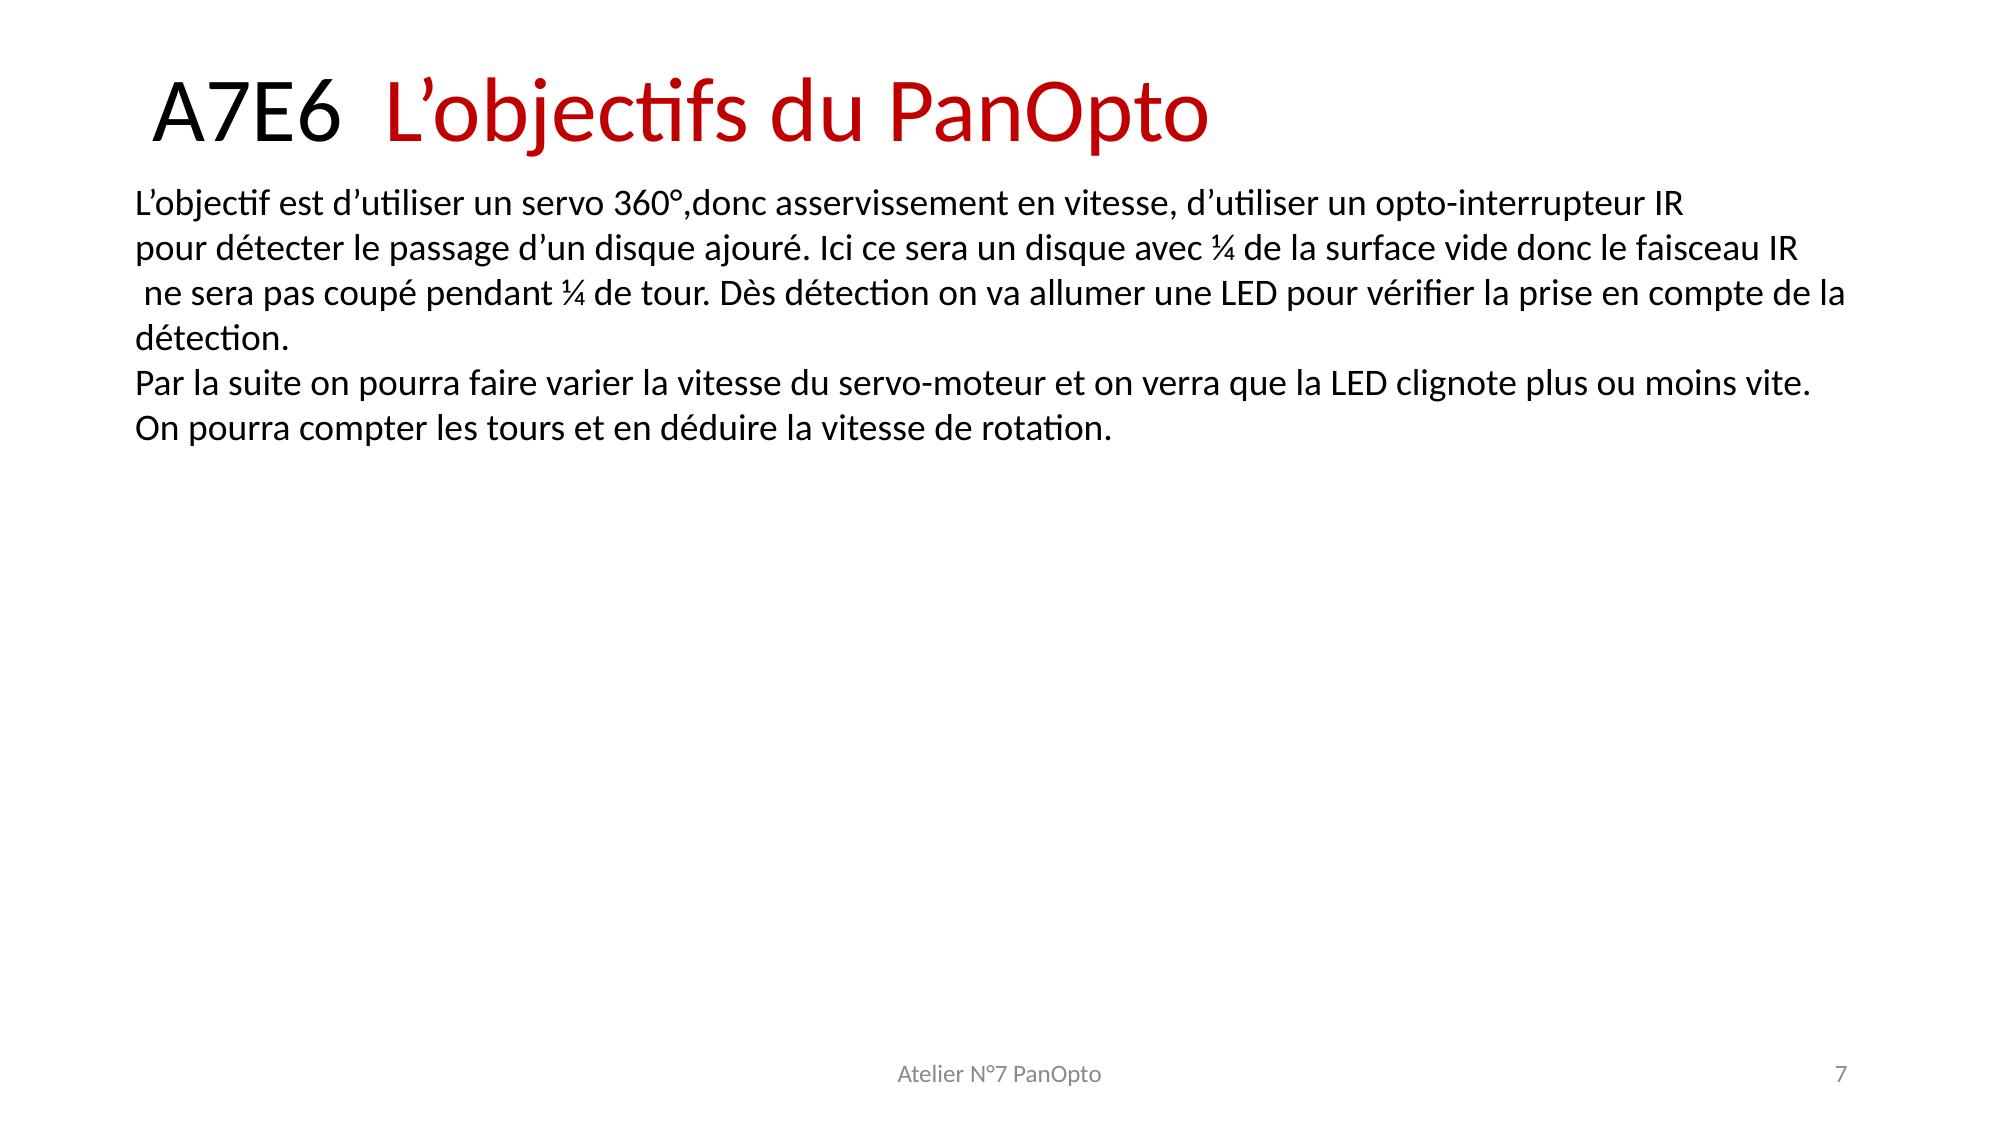

A7E6  L’objectifs du PanOpto
L’objectif est d’utiliser un servo 360°,donc asservissement en vitesse, d’utiliser un opto-interrupteur IR
pour détecter le passage d’un disque ajouré. Ici ce sera un disque avec ¼ de la surface vide donc le faisceau IR
 ne sera pas coupé pendant ¼ de tour. Dès détection on va allumer une LED pour vérifier la prise en compte de la
détection.
Par la suite on pourra faire varier la vitesse du servo-moteur et on verra que la LED clignote plus ou moins vite.
On pourra compter les tours et en déduire la vitesse de rotation.

Atelier N°7 PanOpto
7